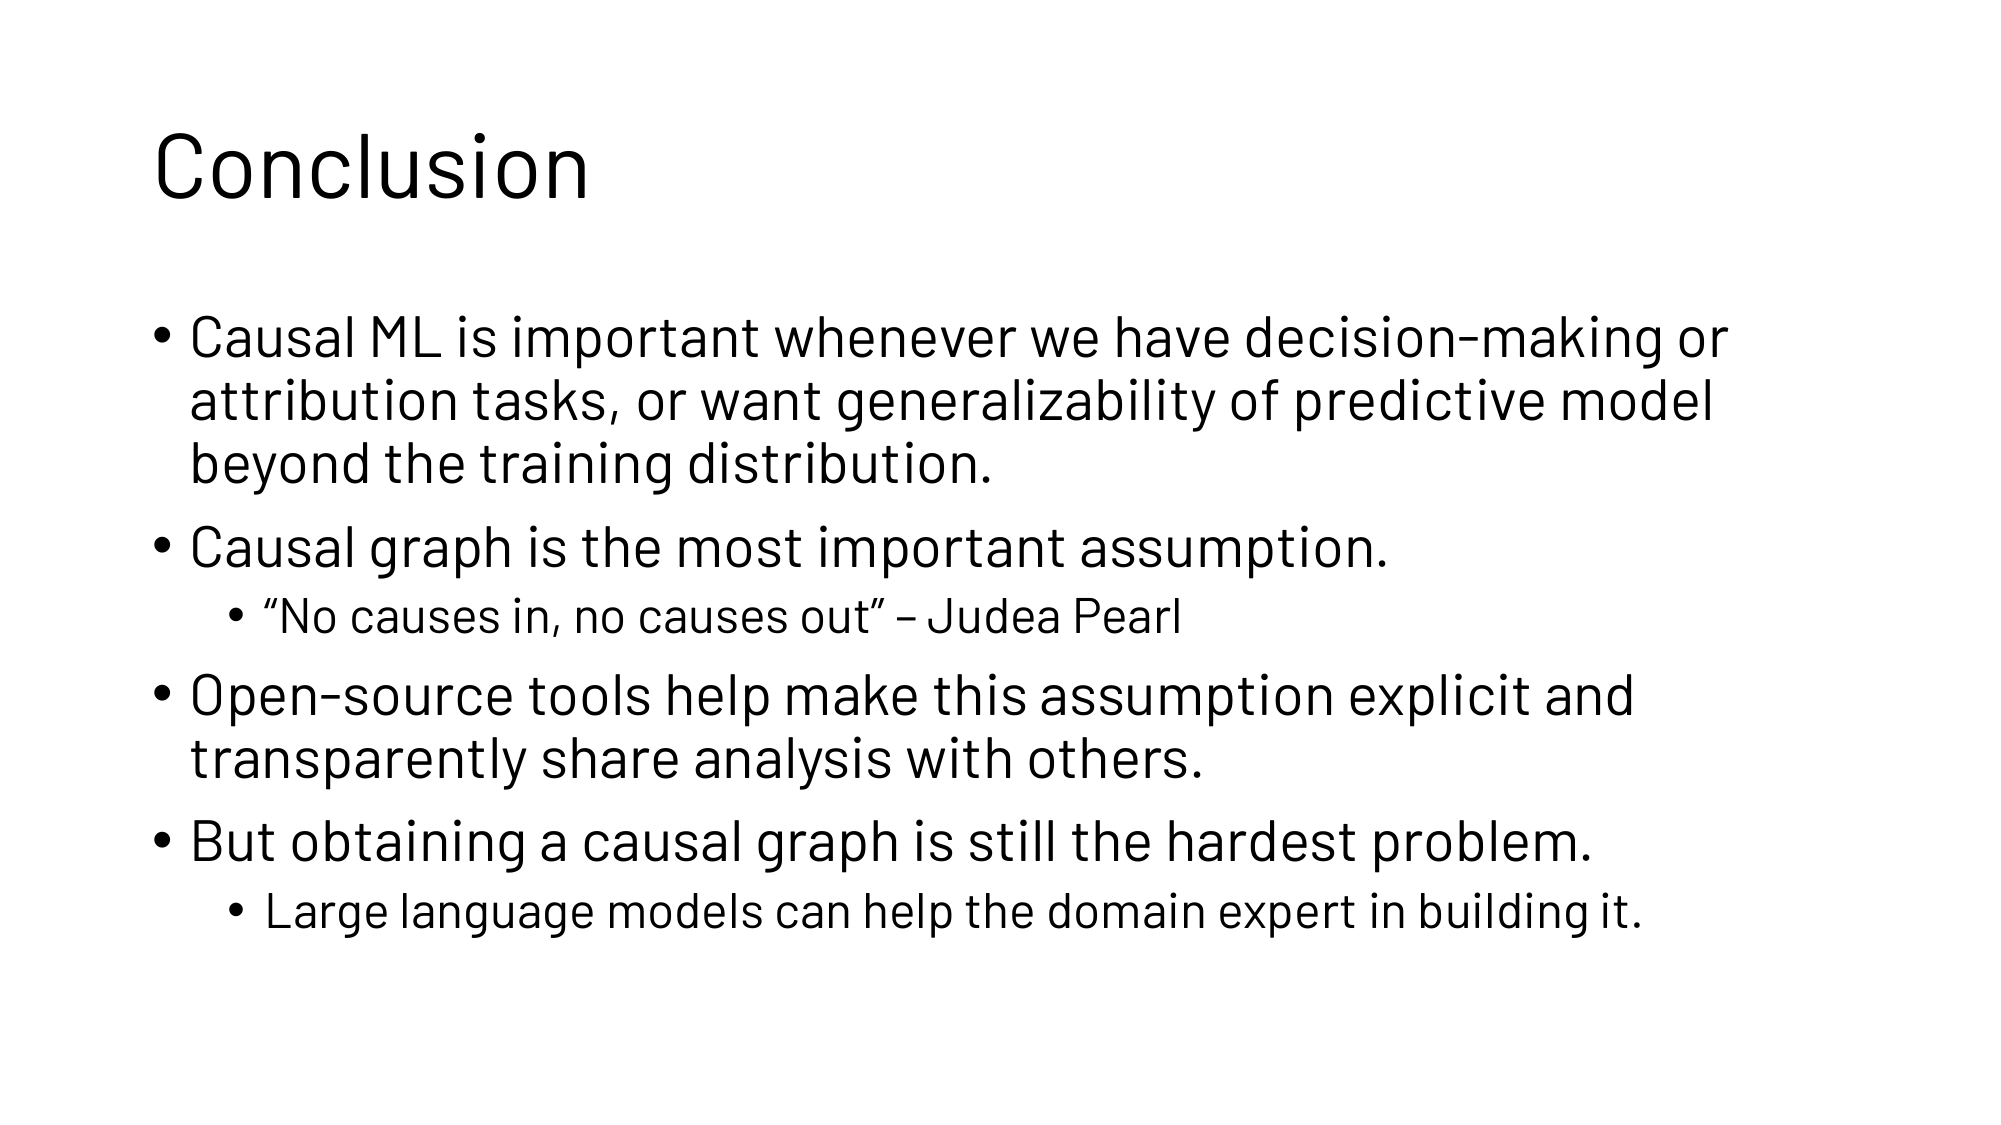

# Conclusion
Causal ML is important whenever we have decision-making or attribution tasks, or want generalizability of predictive model beyond the training distribution.
Causal graph is the most important assumption.
“No causes in, no causes out” – Judea Pearl
Open-source tools help make this assumption explicit and transparently share analysis with others.
But obtaining a causal graph is still the hardest problem.
Large language models can help the domain expert in building it.